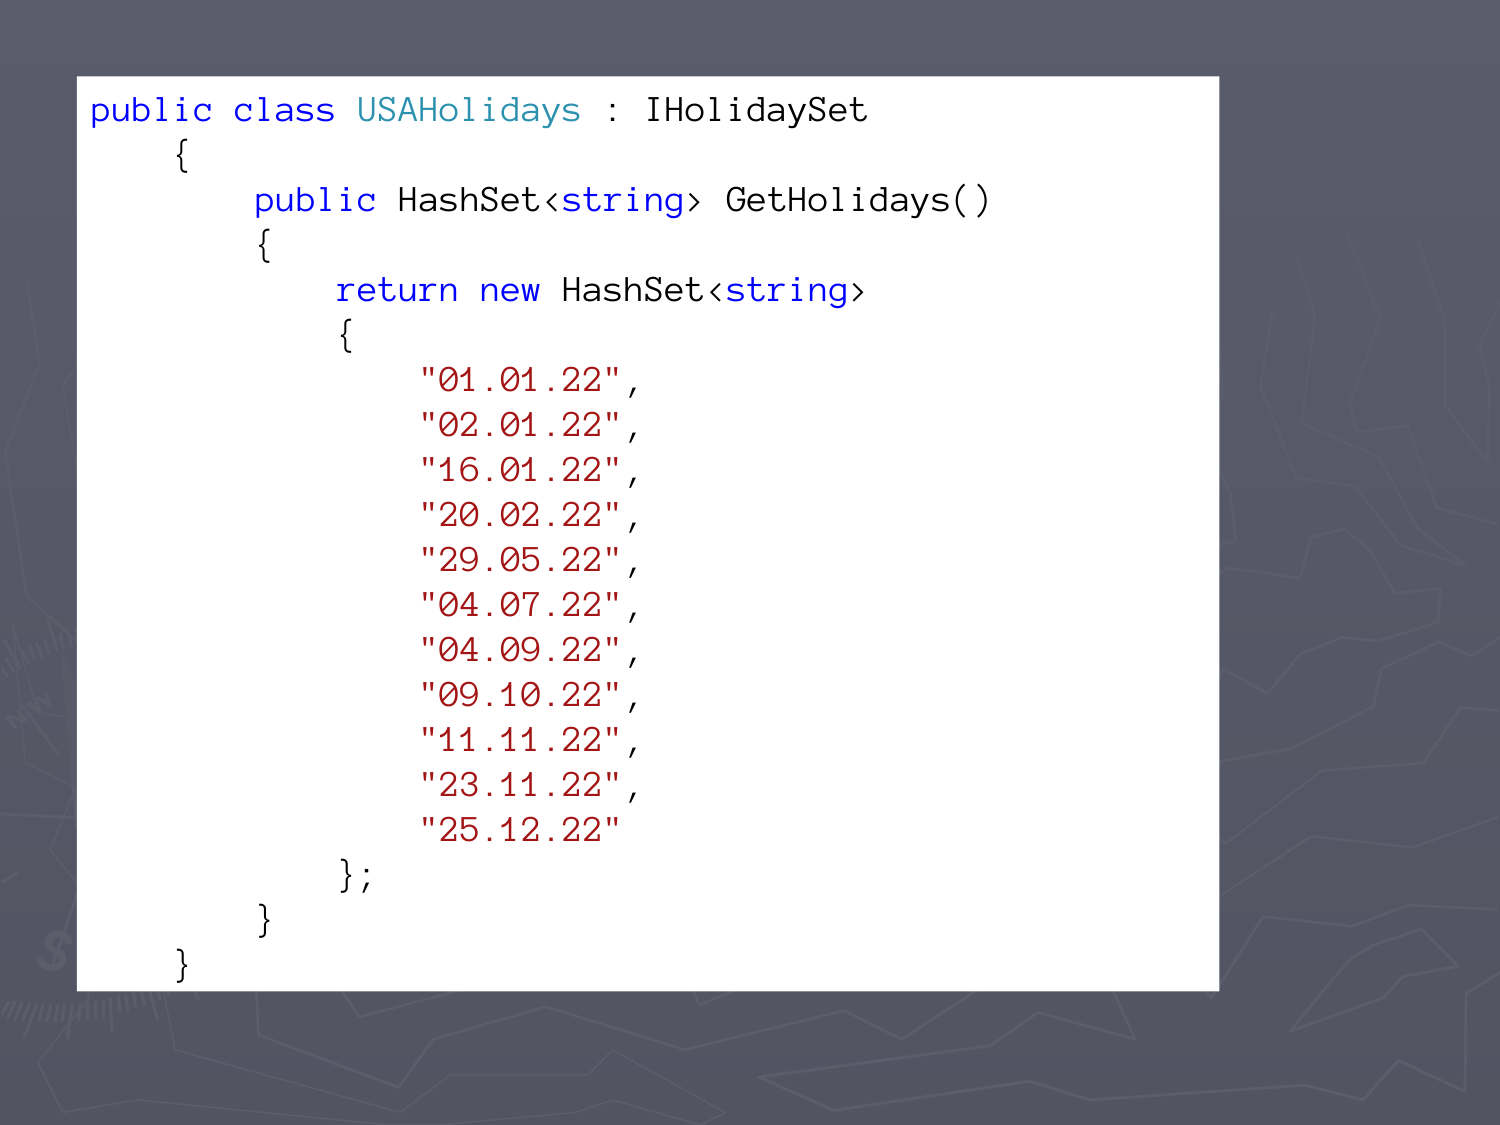

#
public class USAHolidays : IHolidaySet
    {
        public HashSet<string> GetHolidays()
        {
            return new HashSet<string>
            {
                "01.01.22",
                "02.01.22",
                "16.01.22",
                "20.02.22",
                "29.05.22",
                "04.07.22",
                "04.09.22",
                "09.10.22",
                "11.11.22",
                "23.11.22",
                "25.12.22"
            };
        }
    }